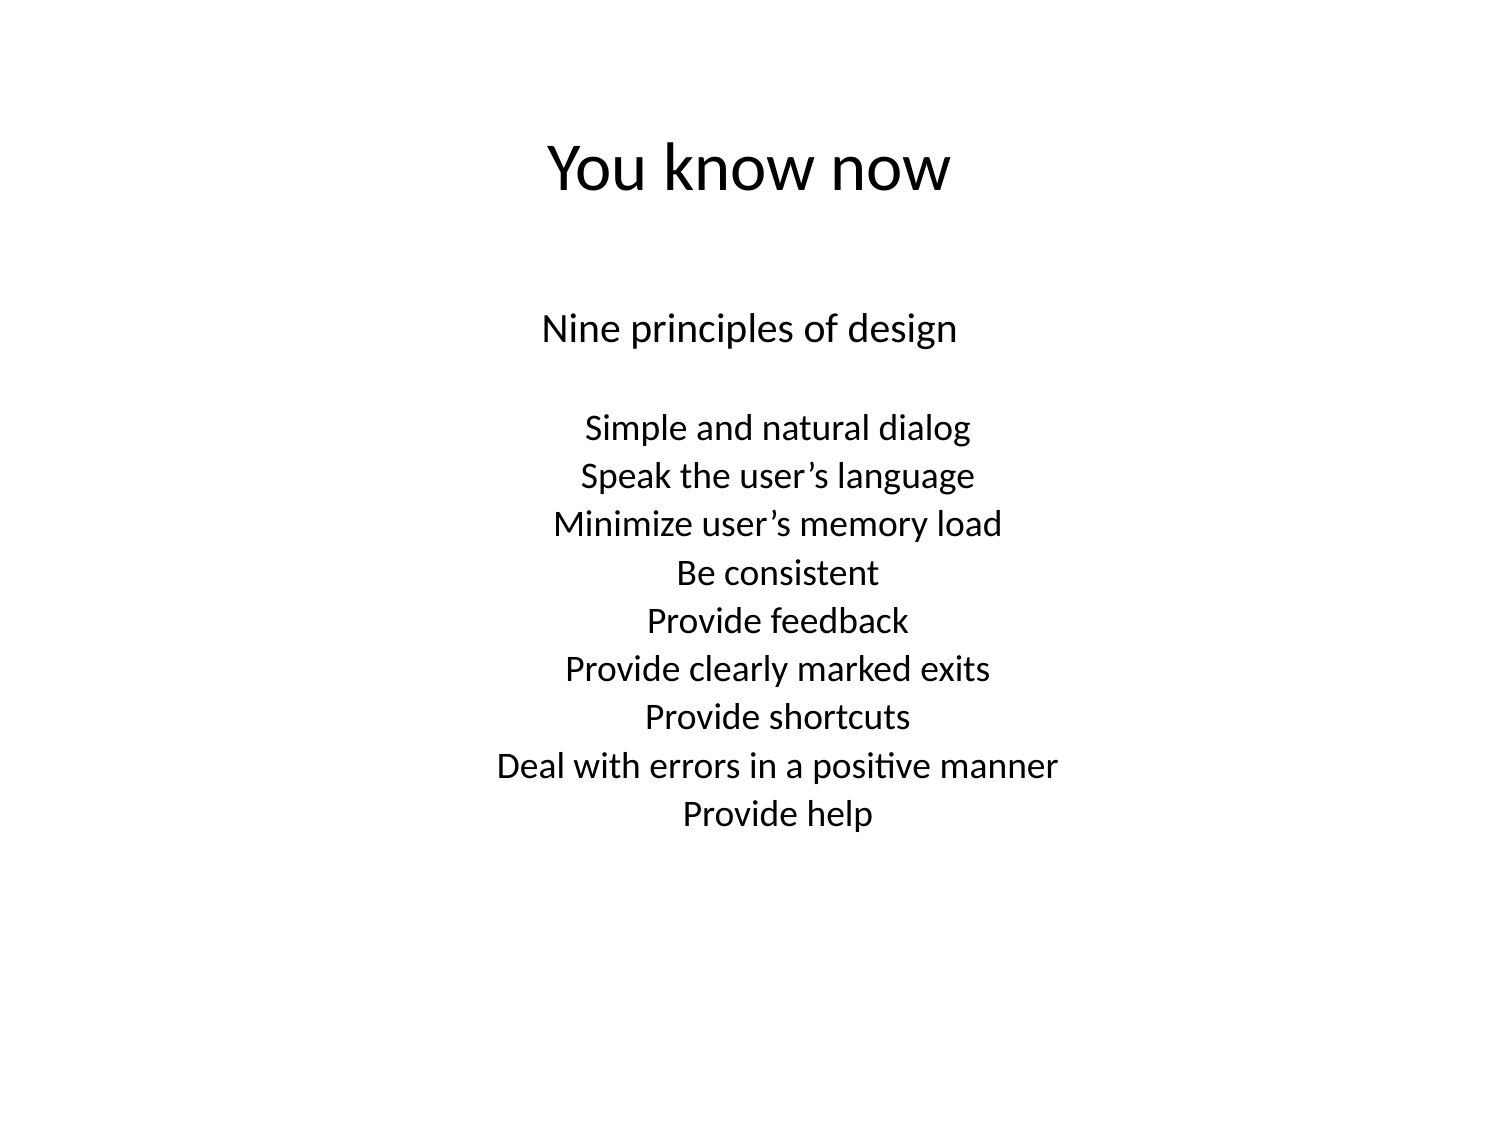

# You know now
Nine principles of design

Simple and natural dialog
Speak the user’s language
Minimize user’s memory load
Be consistent
Provide feedback
Provide clearly marked exits
Provide shortcuts
Deal with errors in a positive manner
Provide help